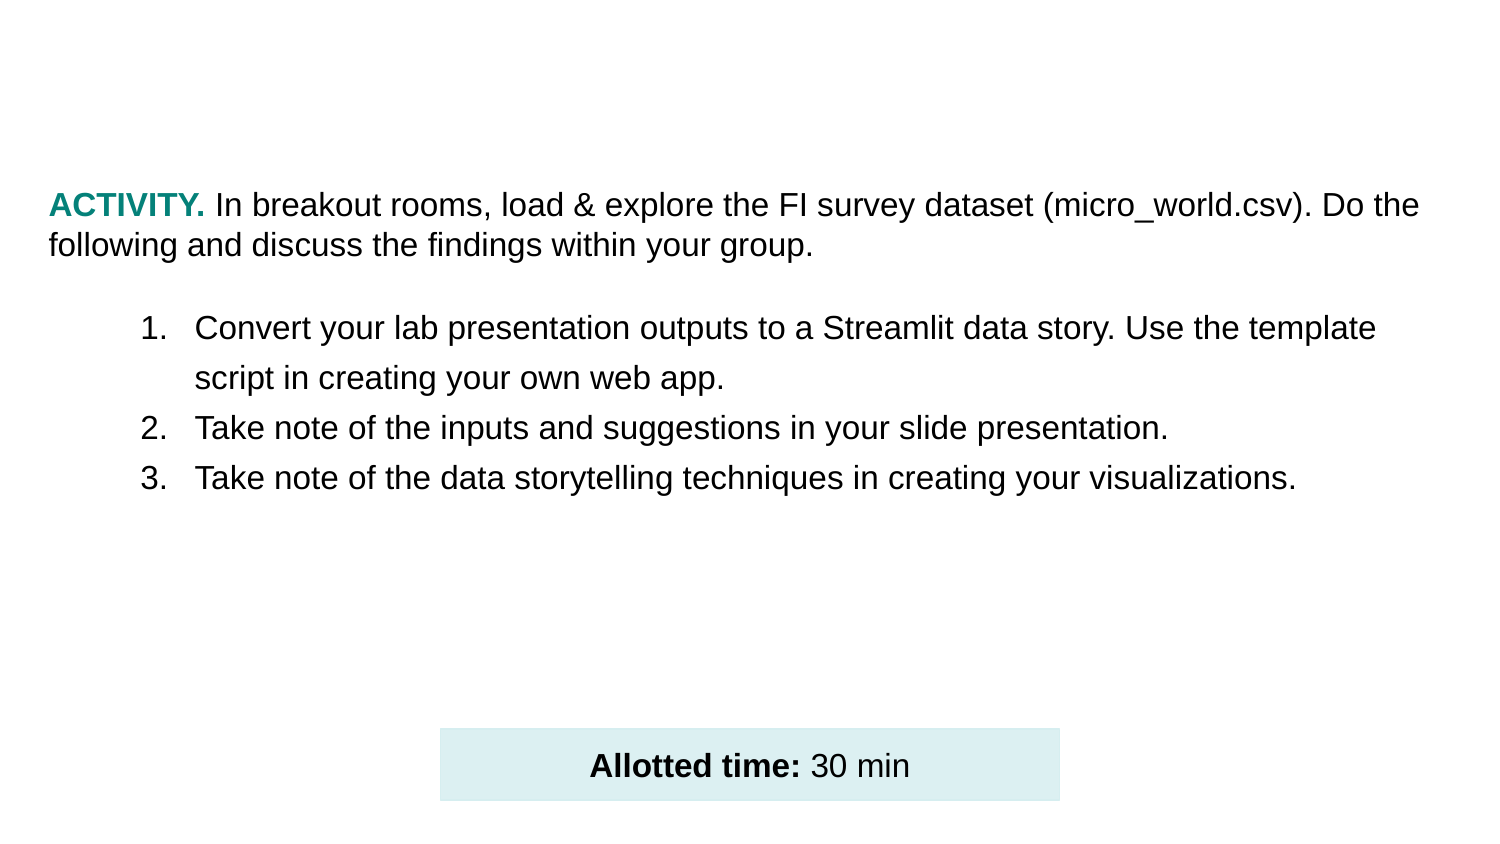

ACTIVITY. In breakout rooms, load & explore the FI survey dataset (micro_world.csv). Do the following and discuss the findings within your group.
Convert your lab presentation outputs to a Streamlit data story. Use the template script in creating your own web app.
Take note of the inputs and suggestions in your slide presentation.
Take note of the data storytelling techniques in creating your visualizations.
Allotted time: 30 min